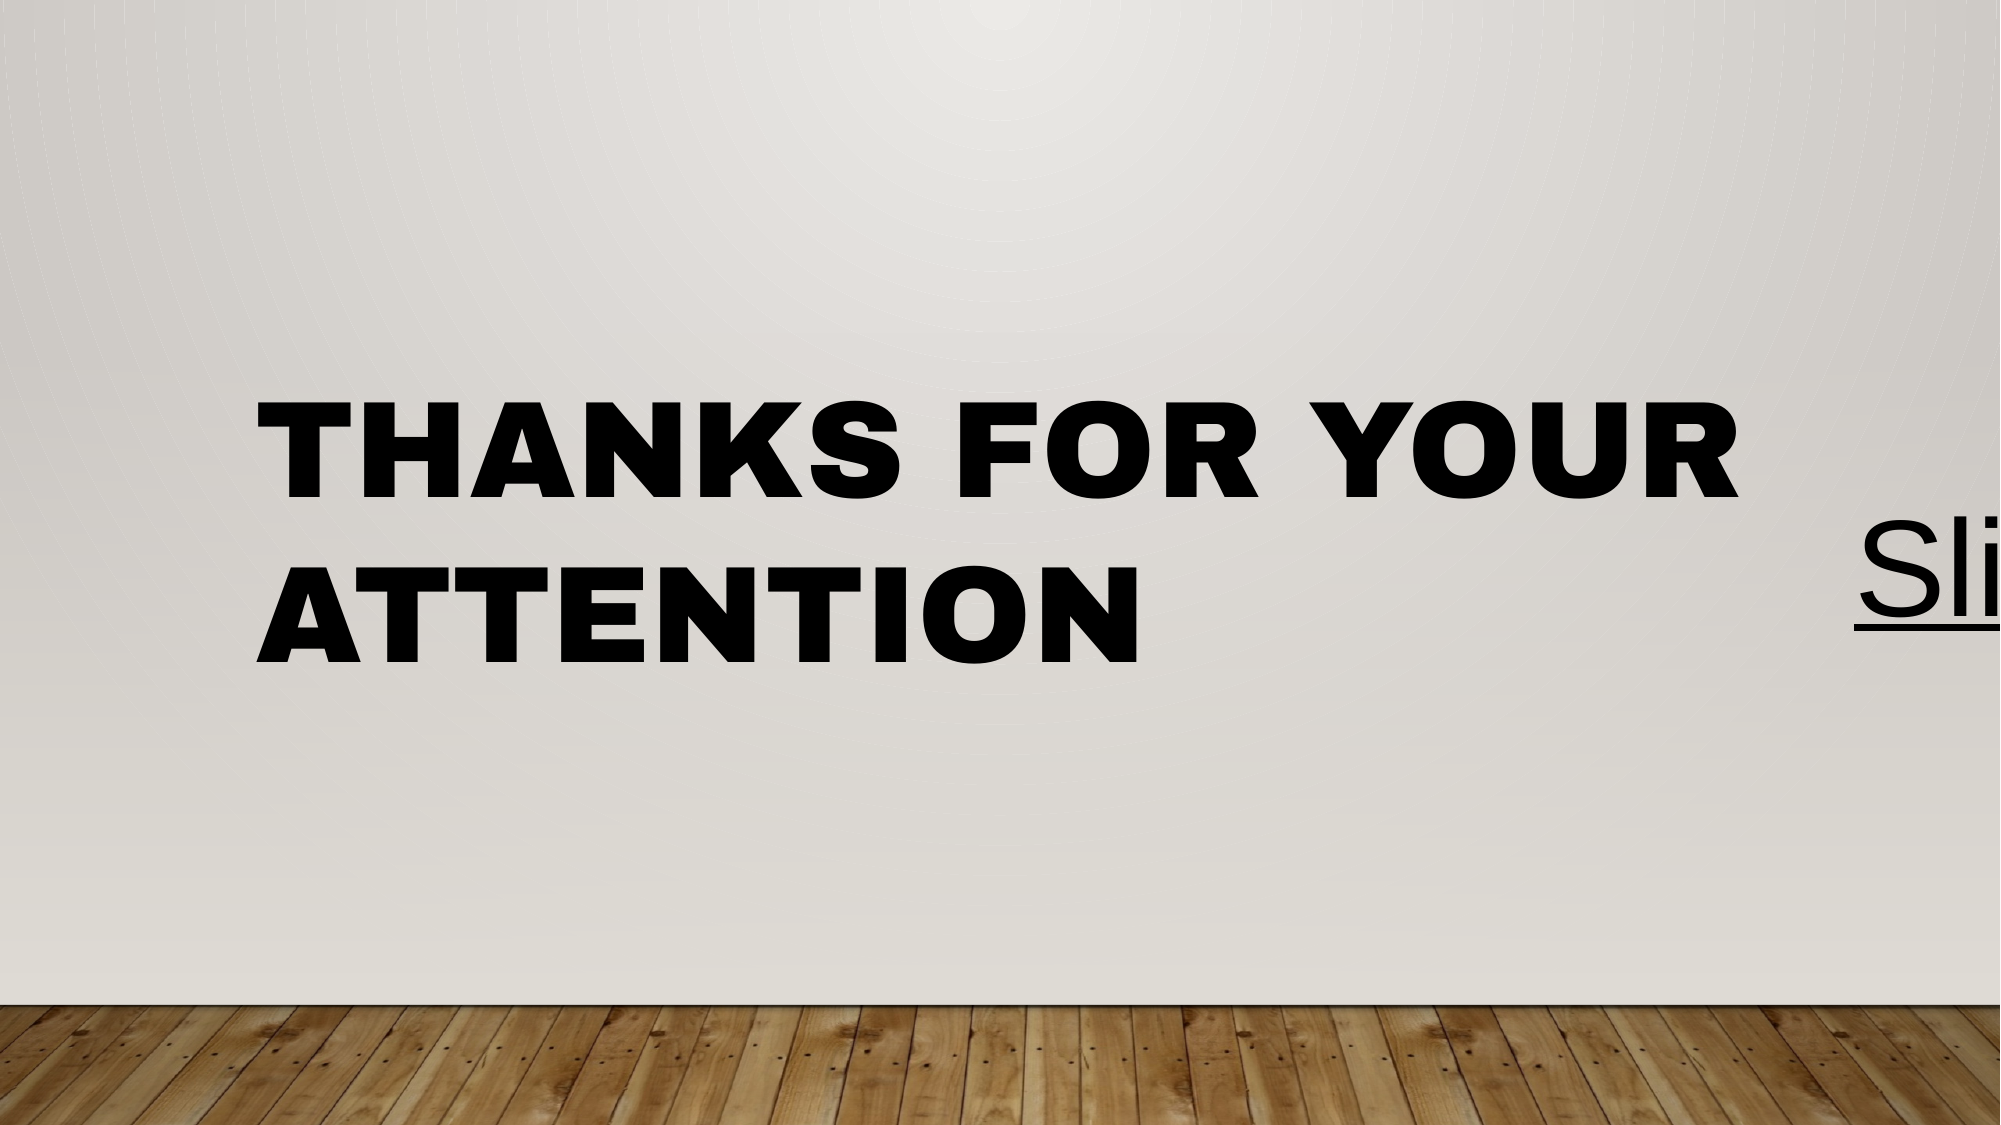

- Daniel Hakim -
- Glenn Sachiel -
- Hazrie Sham -
THANKS FOR YOUR
ATTENTION
Slide by Group 3